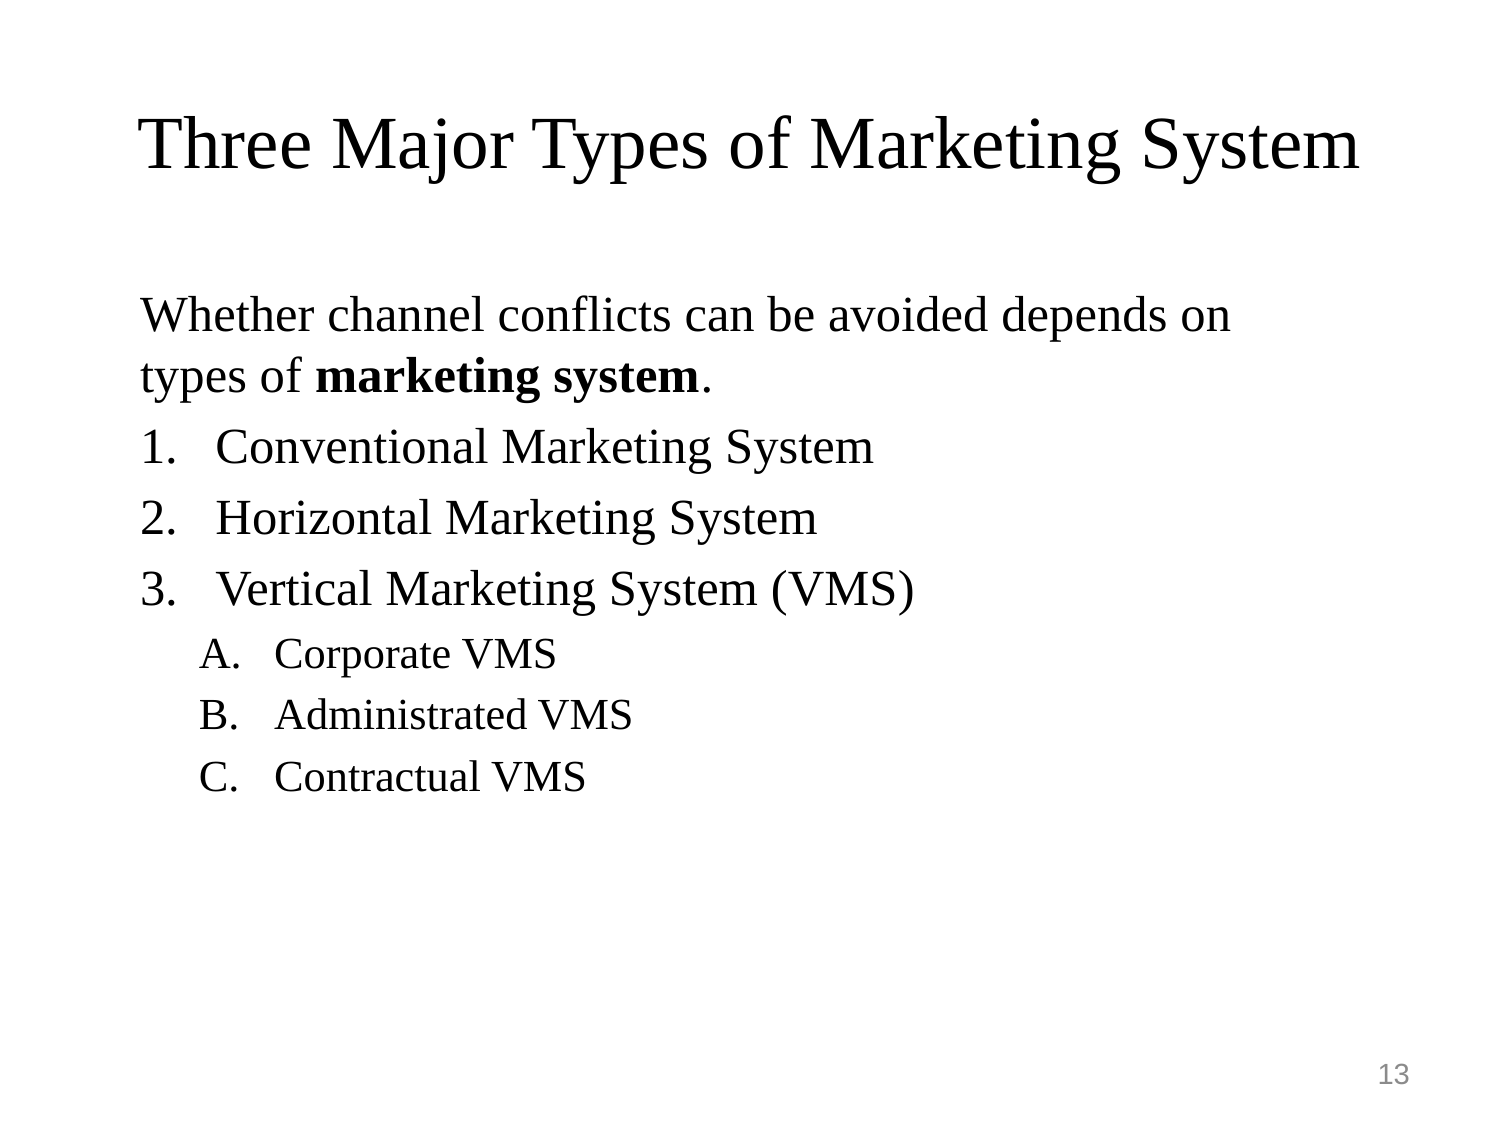

# Three Major Types of Marketing System
Whether channel conflicts can be avoided depends on types of marketing system.
Conventional Marketing System
Horizontal Marketing System
Vertical Marketing System (VMS)
Corporate VMS
Administrated VMS
Contractual VMS
13